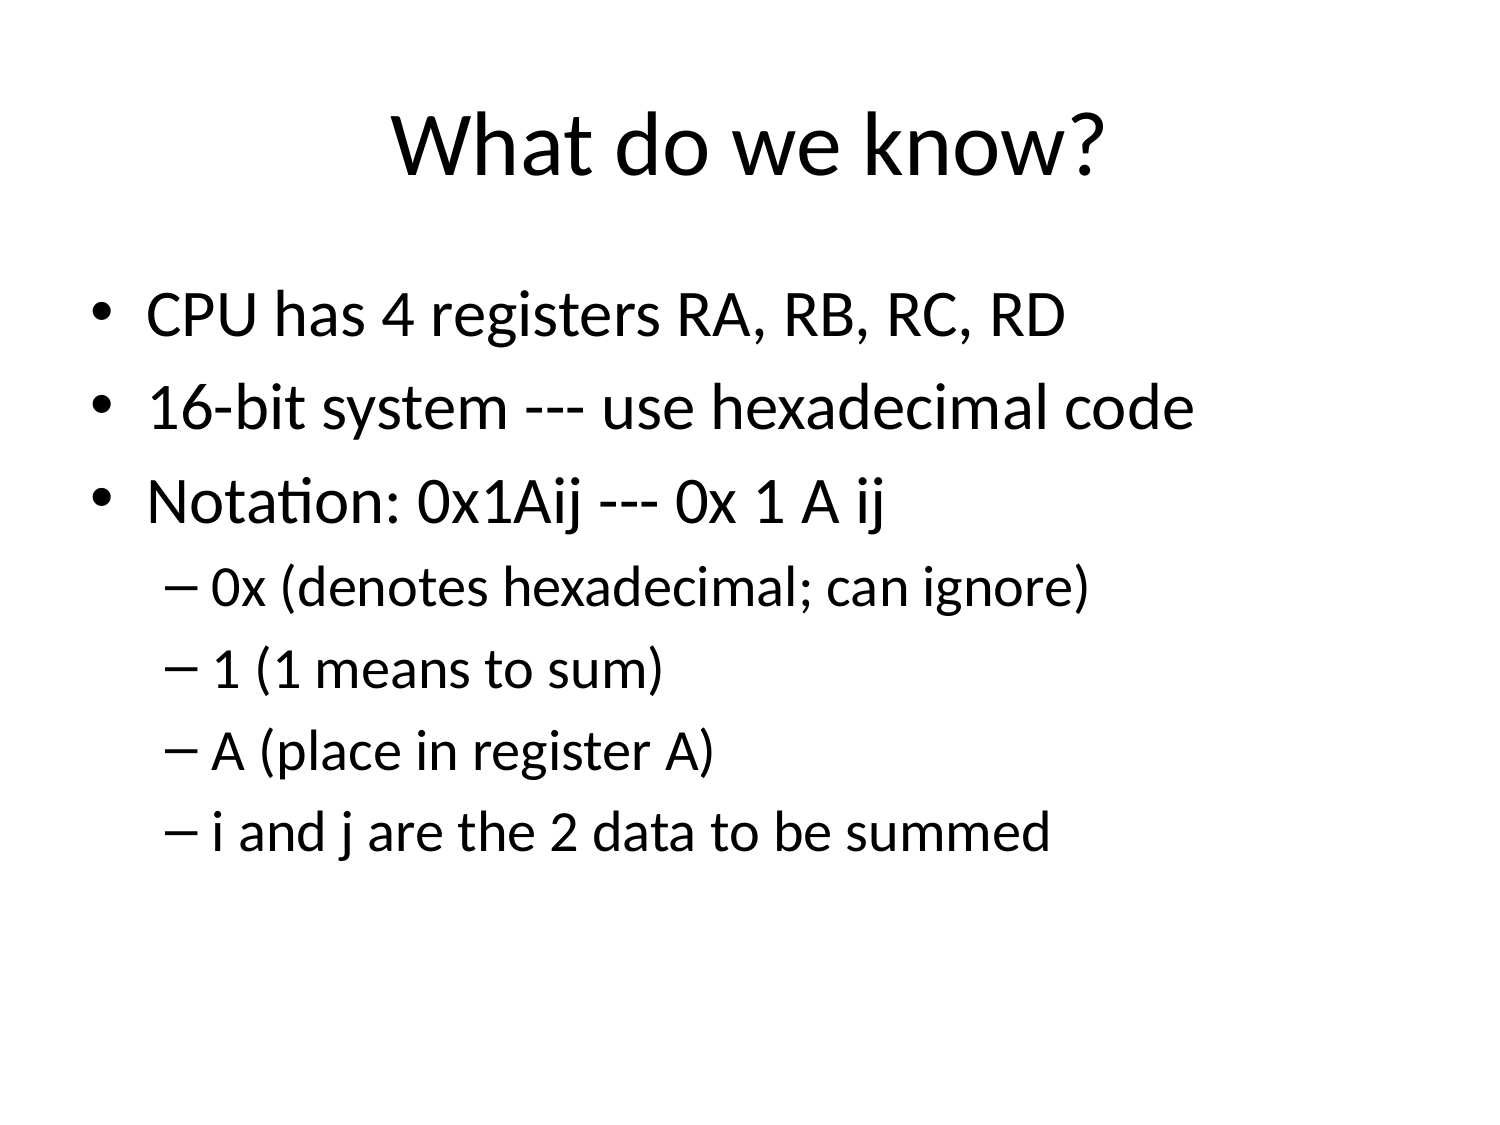

# What do we know?
CPU has 4 registers RA, RB, RC, RD
16-bit system --- use hexadecimal code
Notation: 0x1Aij --- 0x 1 A ij
0x (denotes hexadecimal; can ignore)
1 (1 means to sum)
A (place in register A)
i and j are the 2 data to be summed